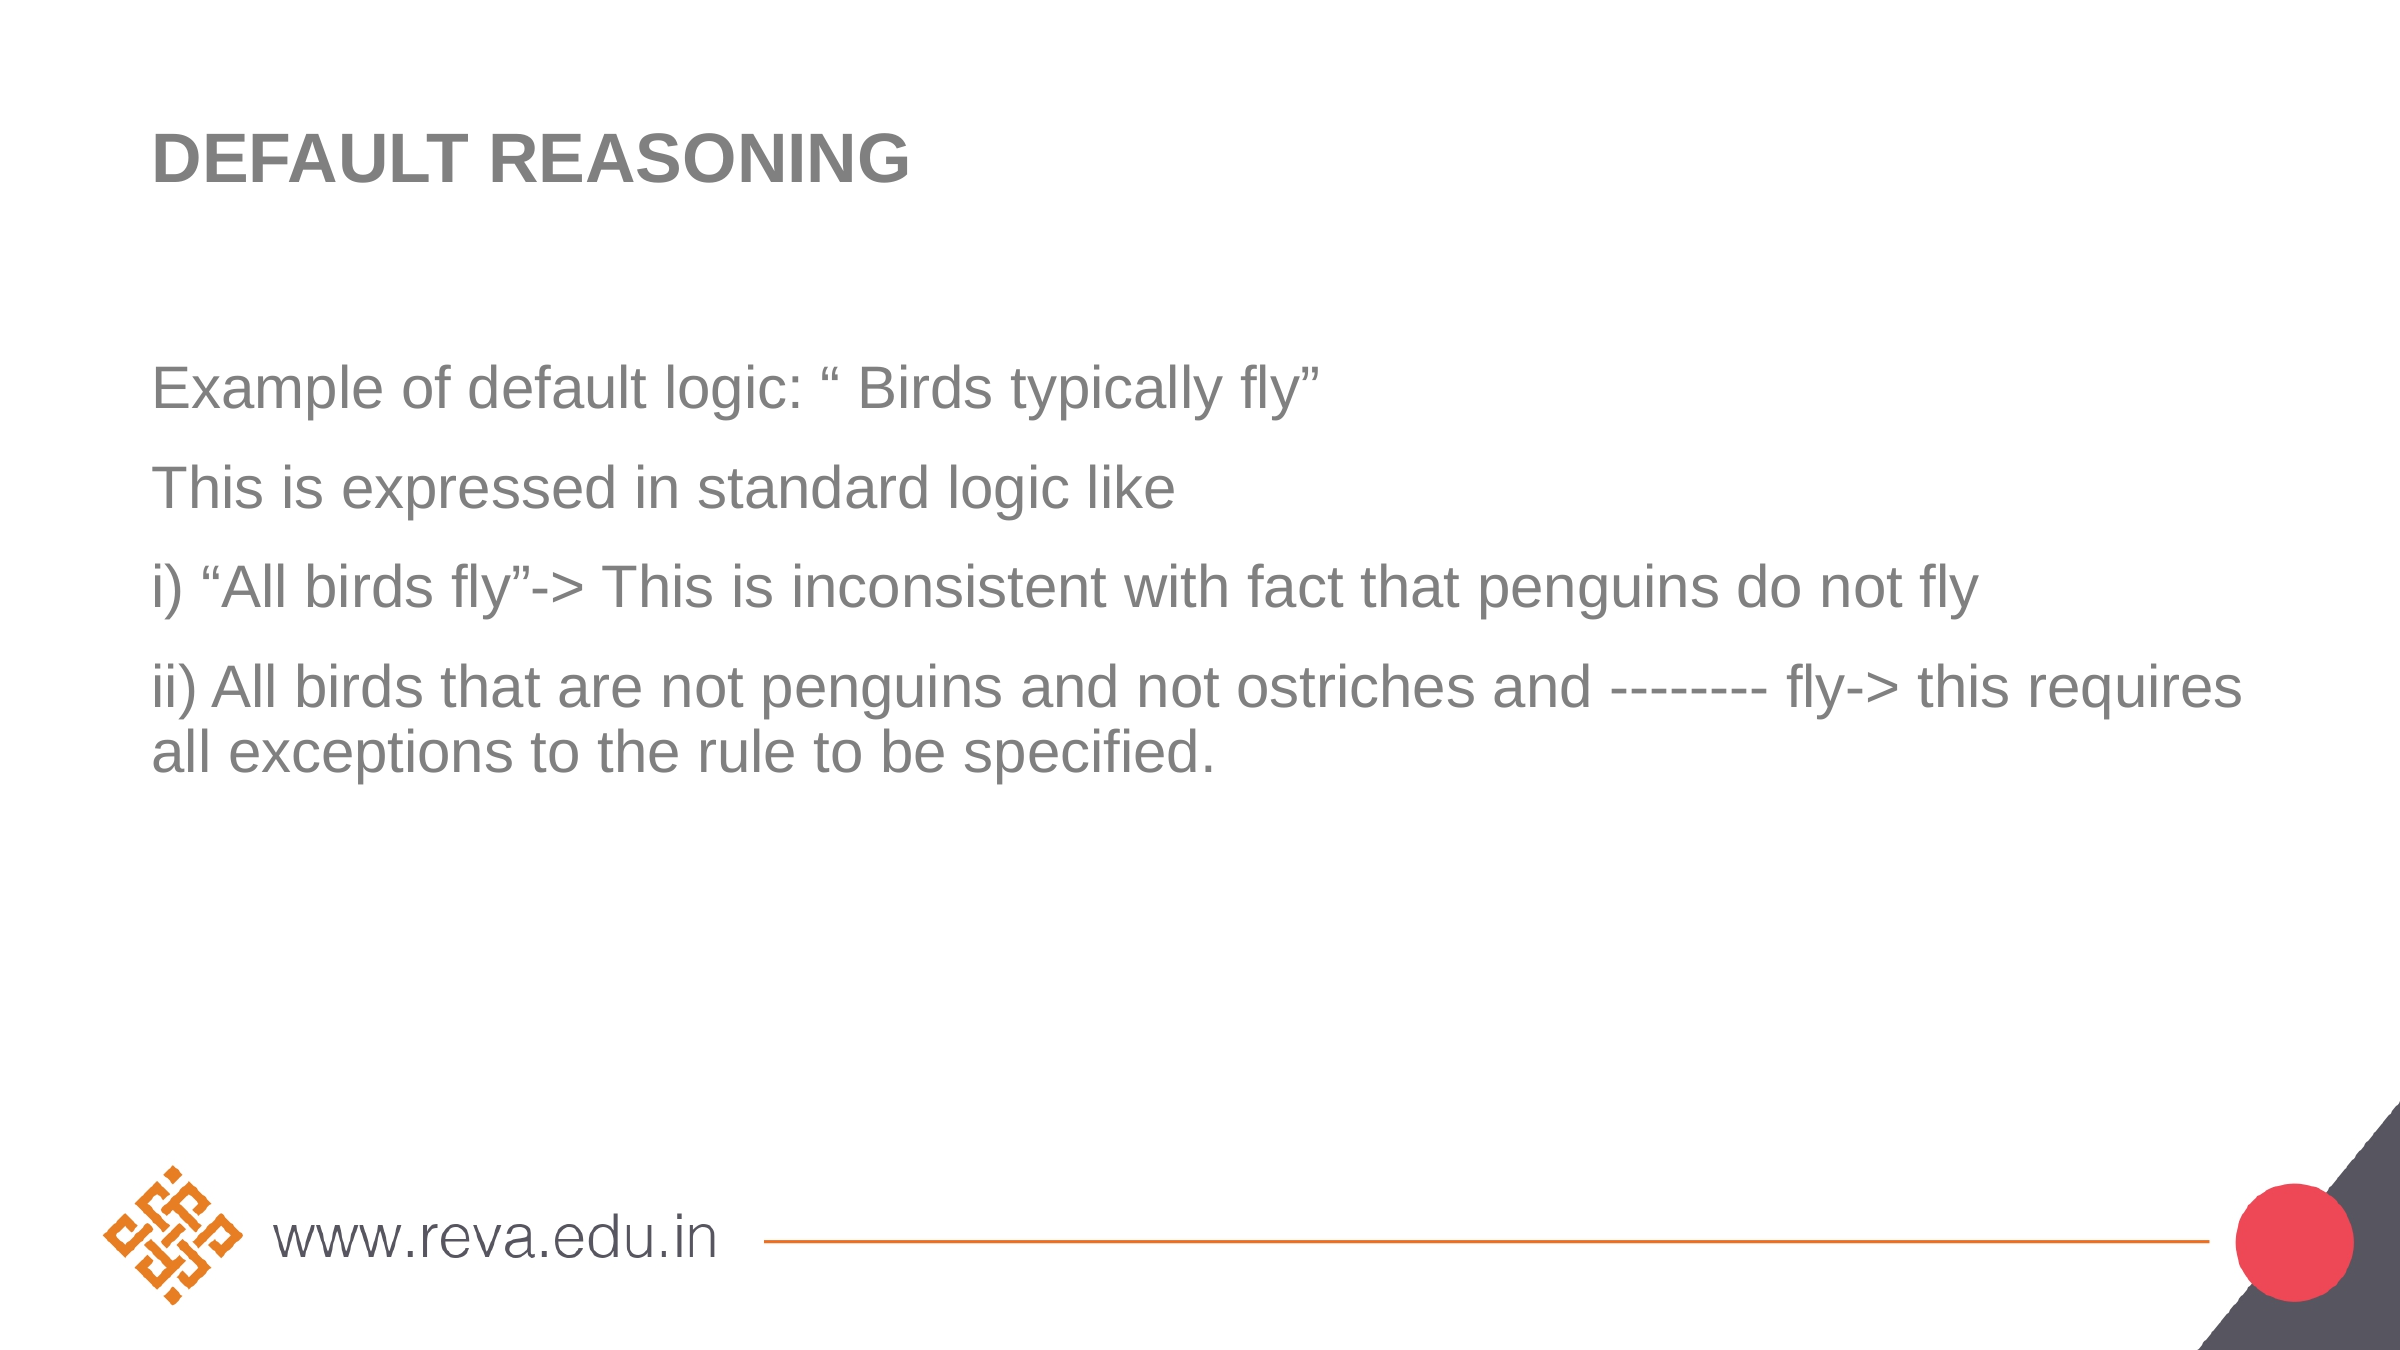

# Default Reasoning
Example of default logic: “ Birds typically fly”
This is expressed in standard logic like
i) “All birds fly”-> This is inconsistent with fact that penguins do not fly
ii) All birds that are not penguins and not ostriches and -------- fly-> this requires all exceptions to the rule to be specified.